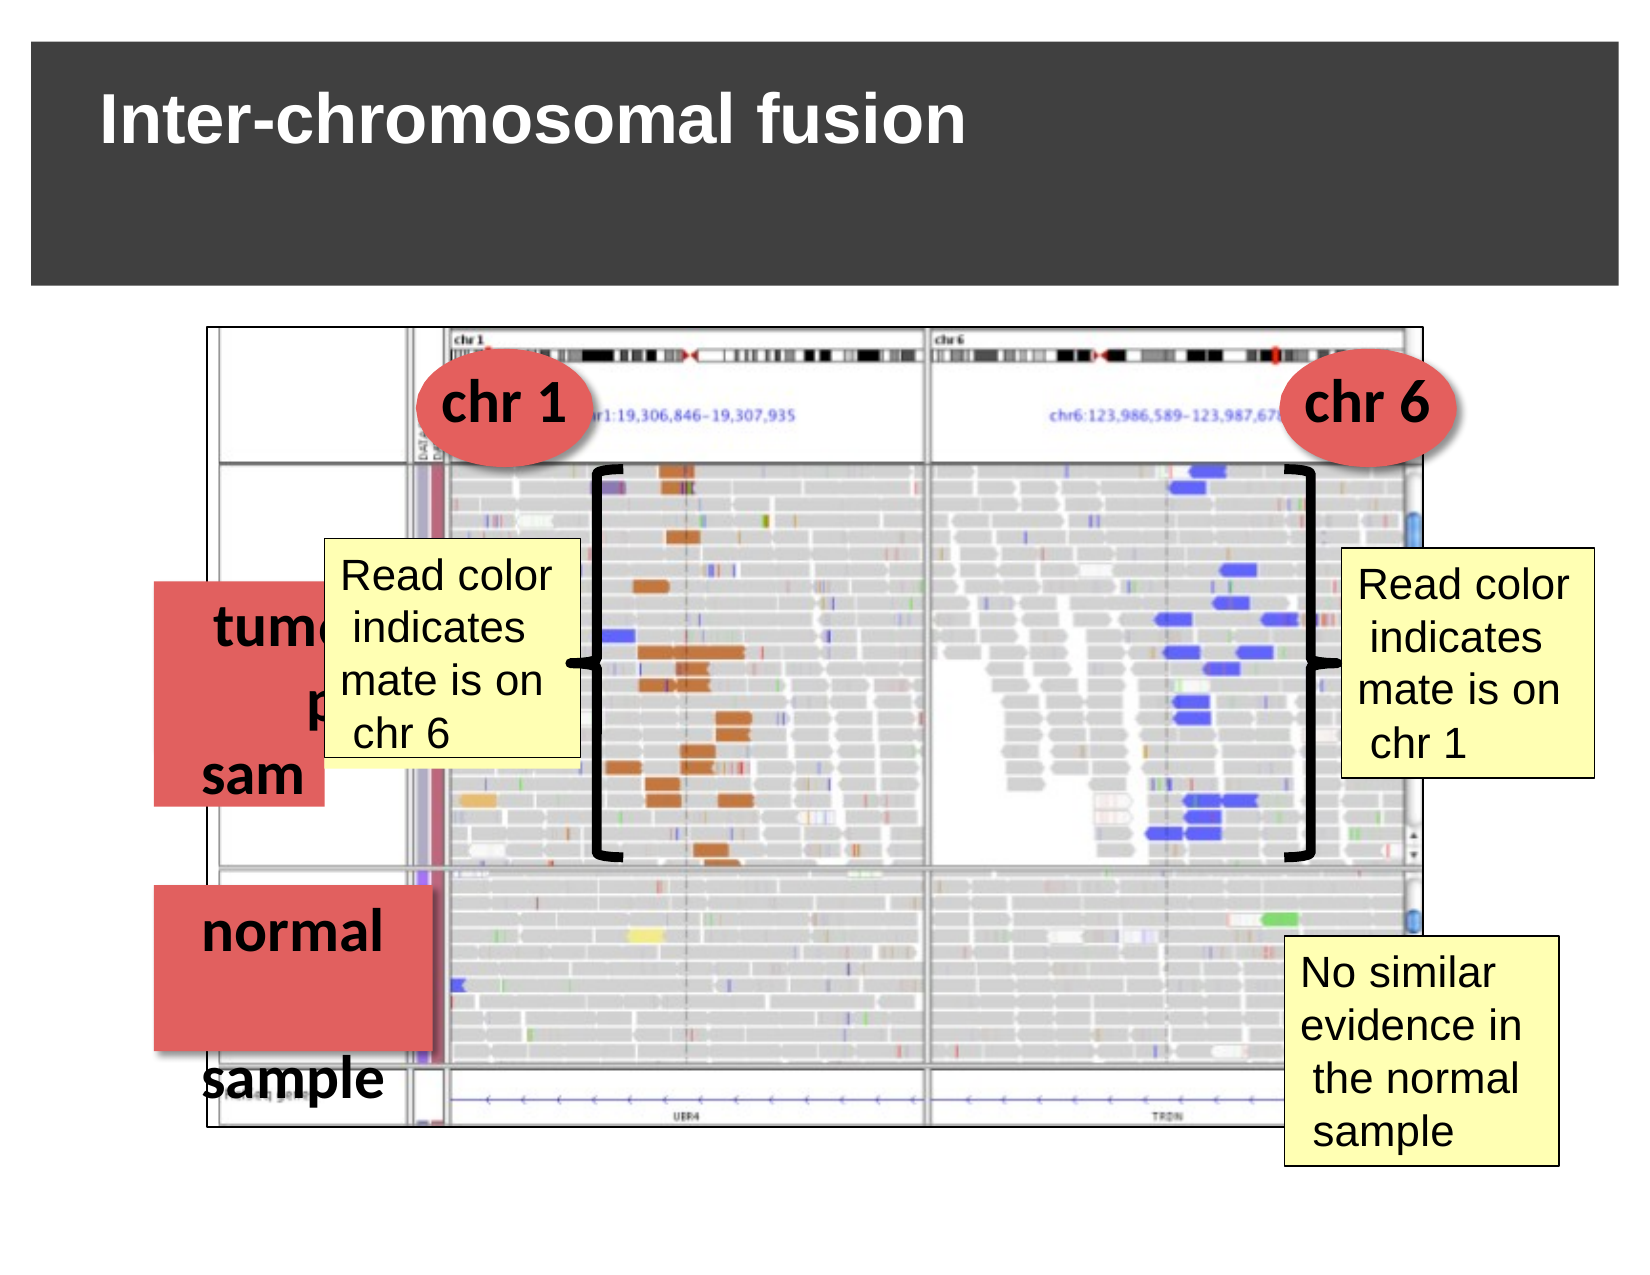

# Inter-chromosomal fusion

chr 1
chr 6

Read color  indicates  mate is on  chr 6

Read color  indicates  mate is on  chr 1

tum  sam
or
ple

normal  sample

No similar  evidence in  the normal  sample